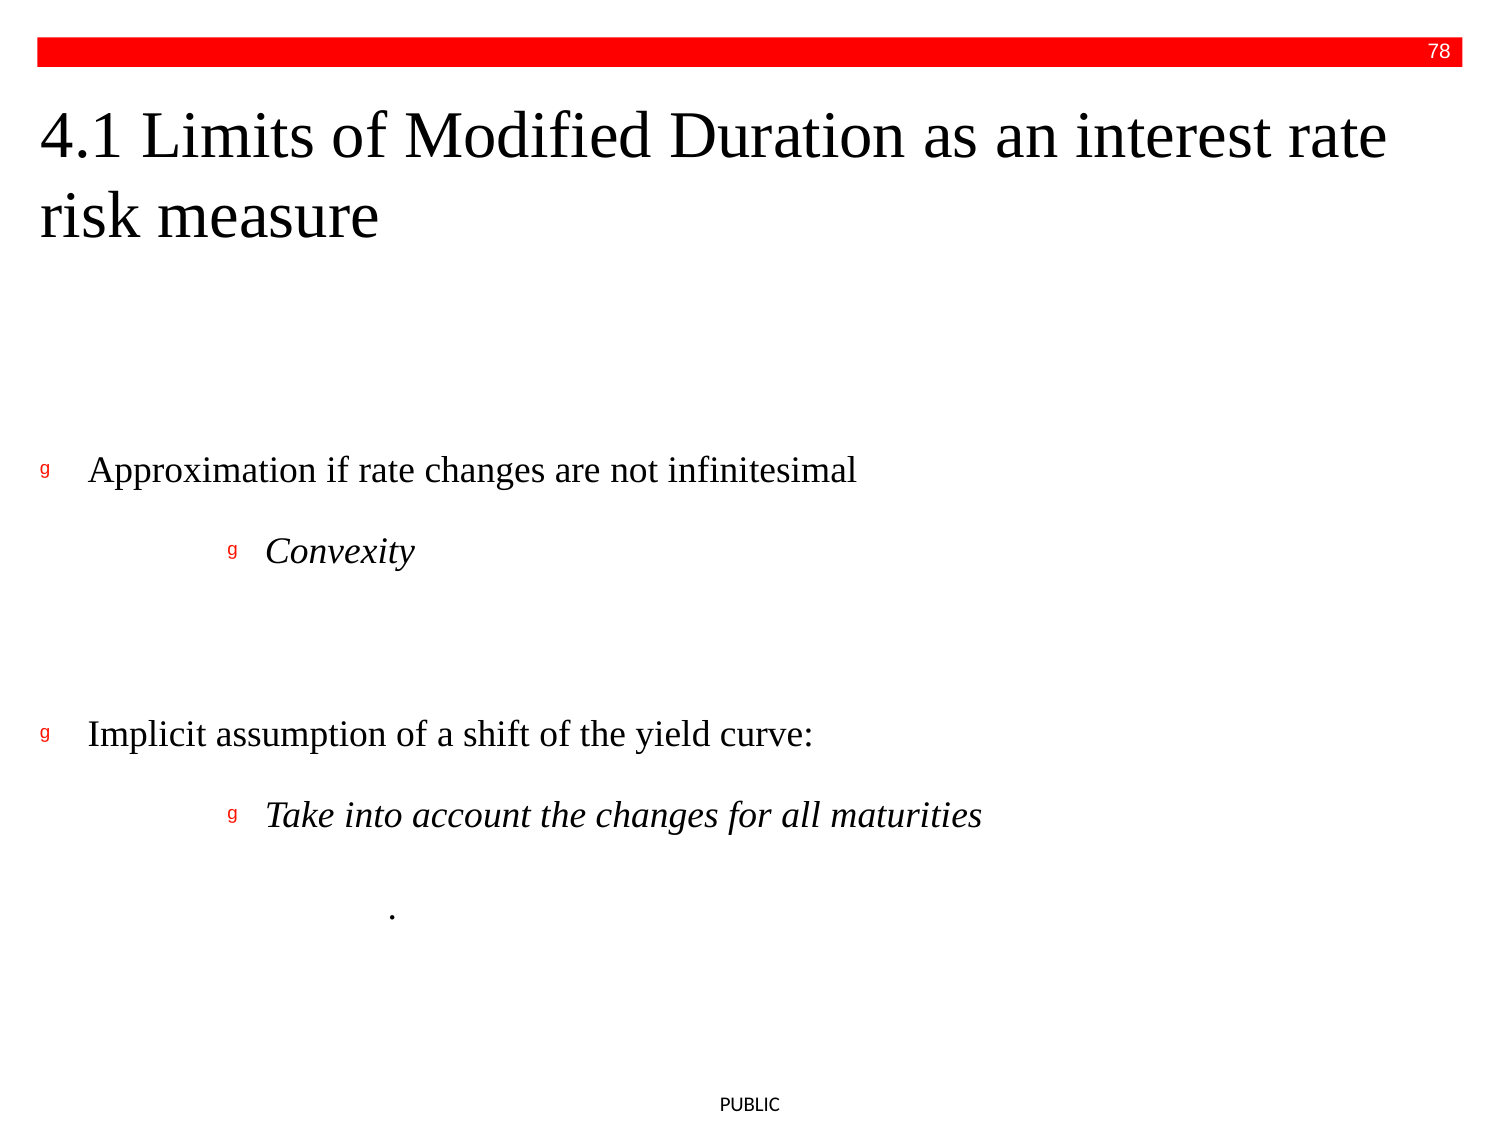

4.1 Limits of Modified Duration as an interest rate risk measure
Approximation if rate changes are not infinitesimal

Convexity

Implicit assumption of a shift of the yield curve:

Take into account the changes for all maturities

			.